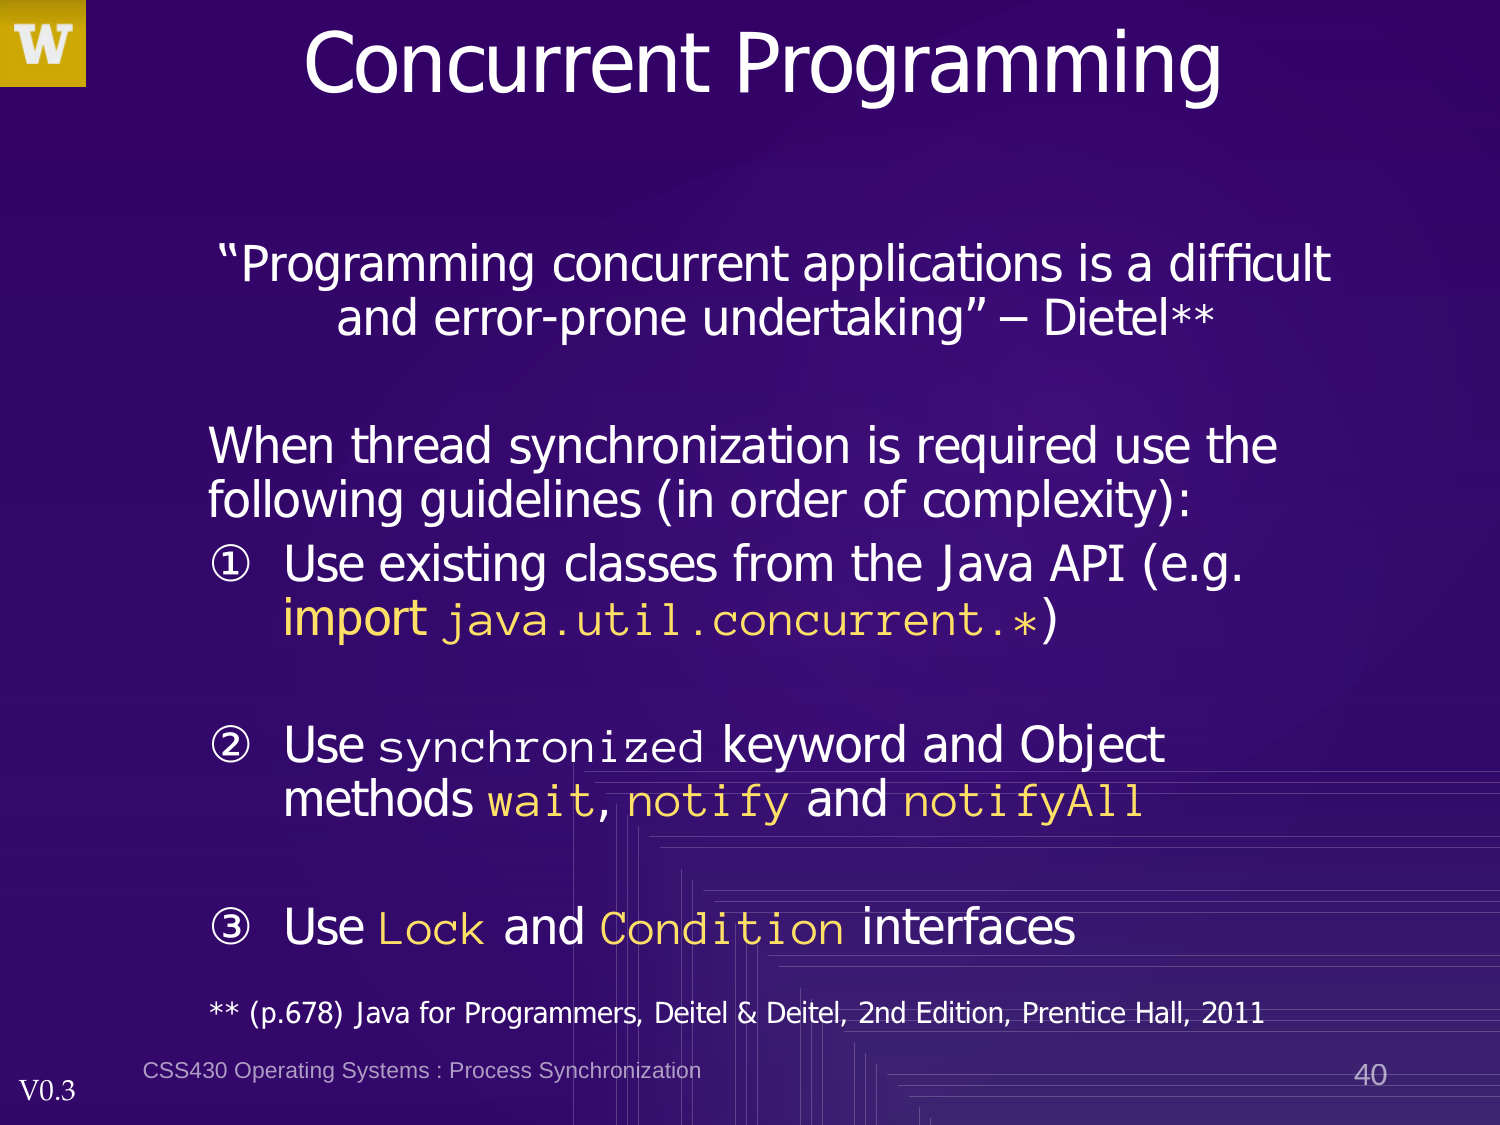

# Concurrent Programming
“Programming concurrent applications is a difficult and error-prone undertaking” – Dietel**

When thread synchronization is required use the following guidelines (in order of complexity):
Use existing classes from the Java API (e.g. import java.util.concurrent.*)

Use synchronized keyword and Object methods wait, notify and notifyAll

Use Lock and Condition interfaces

** (p.678) Java for Programmers, Deitel & Deitel, 2nd Edition, Prentice Hall, 2011
CSS430 Operating Systems : Process Synchronization
40